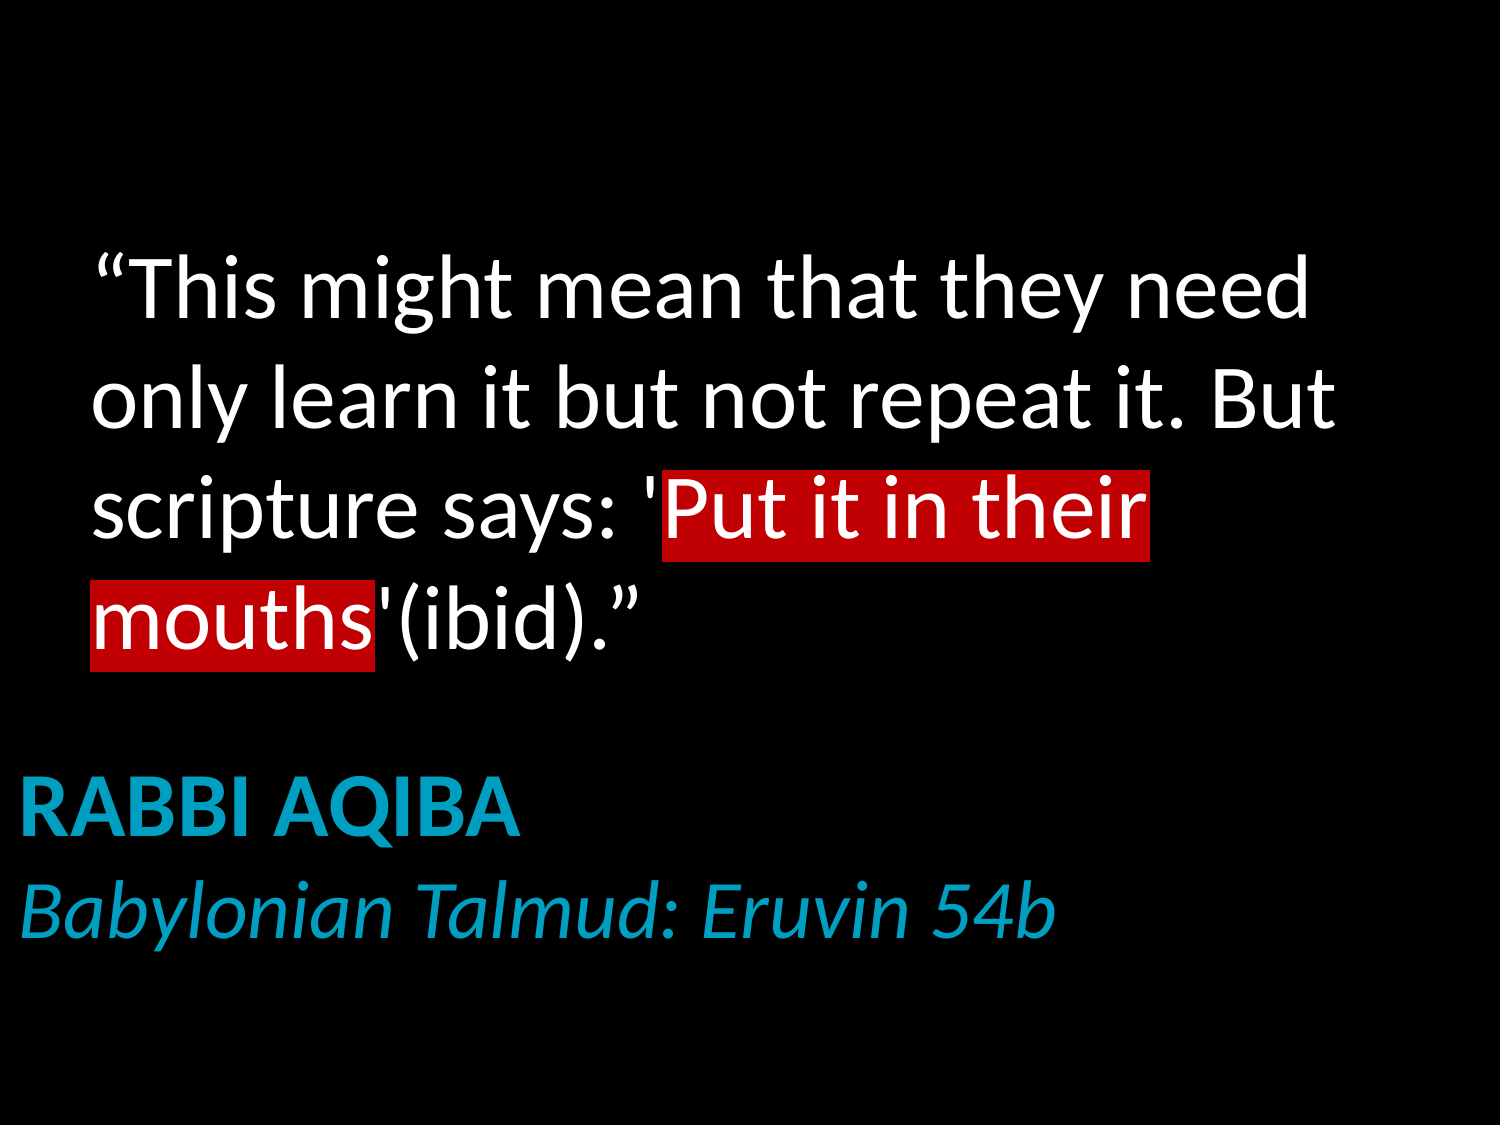

# “This might mean that they need only learn it but not repeat it. But scripture says: 'Put it in their mouths'(ibid).”
Rabbi Aqiba
Babylonian Talmud: Eruvin 54b